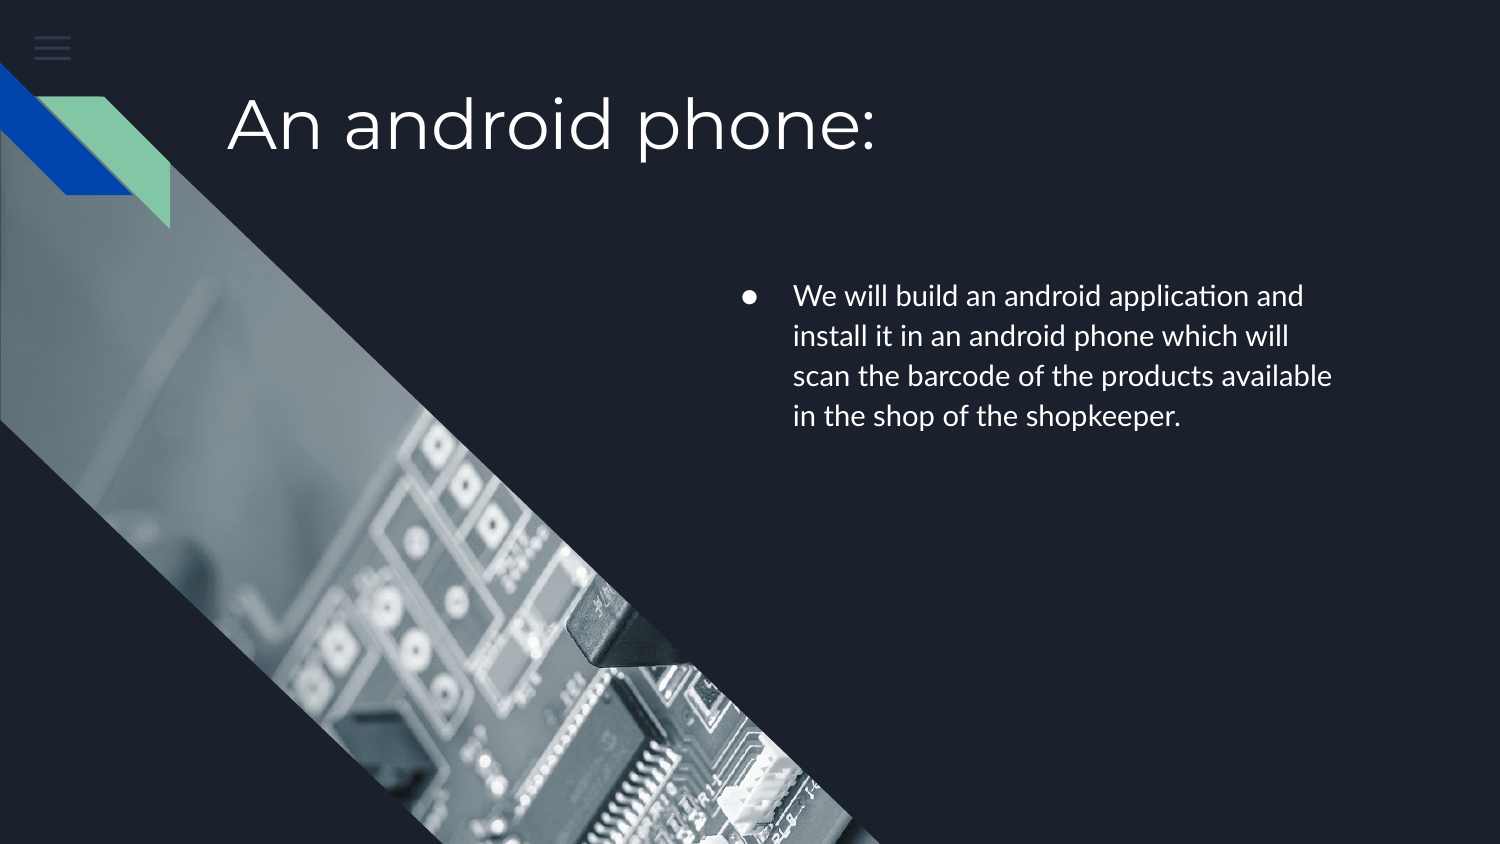

# An android phone:​
We will build an android application and install it in an android phone which will scan the barcode of the products available in the shop of the shopkeeper.​